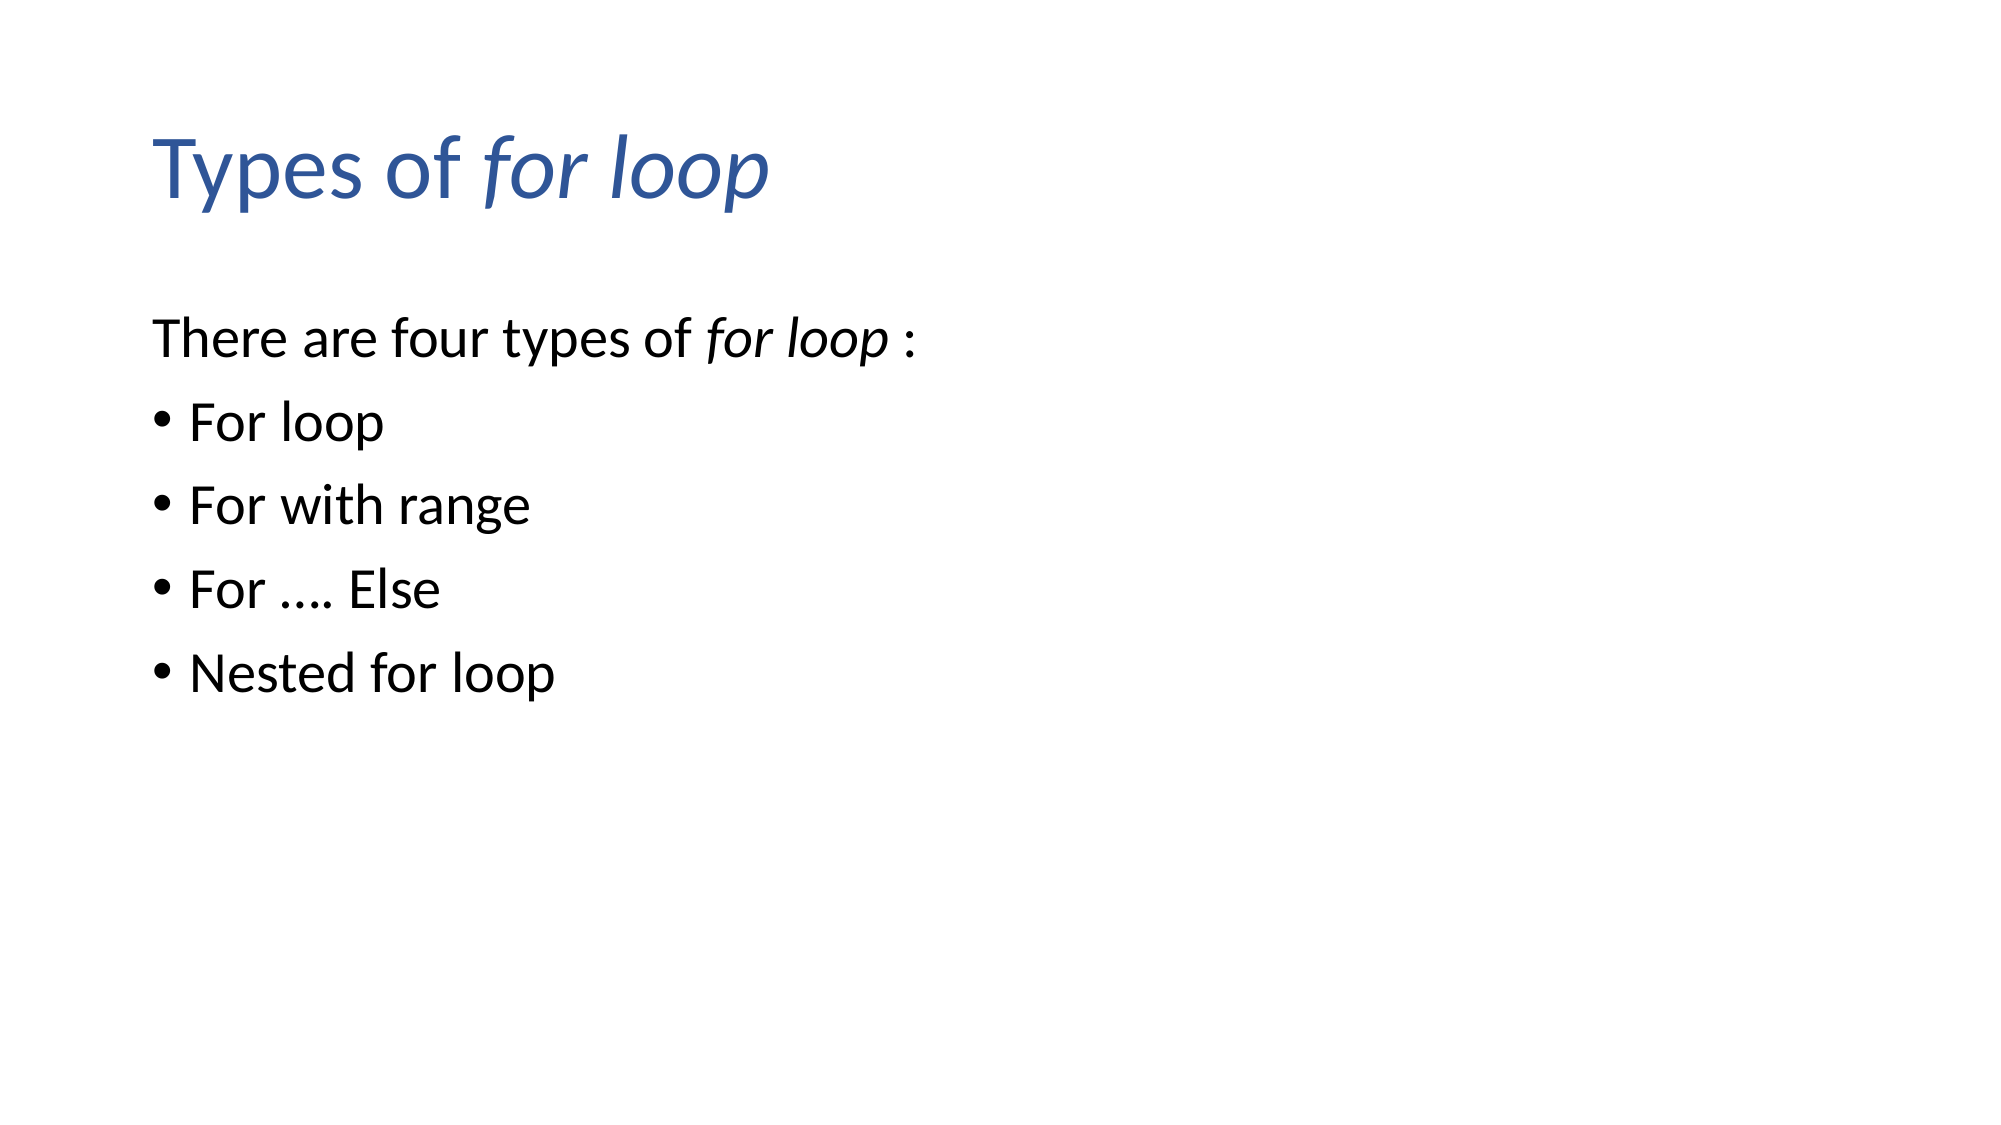

# Types of for loop
There are four types of for loop :
For loop
For with range
For …. Else
Nested for loop